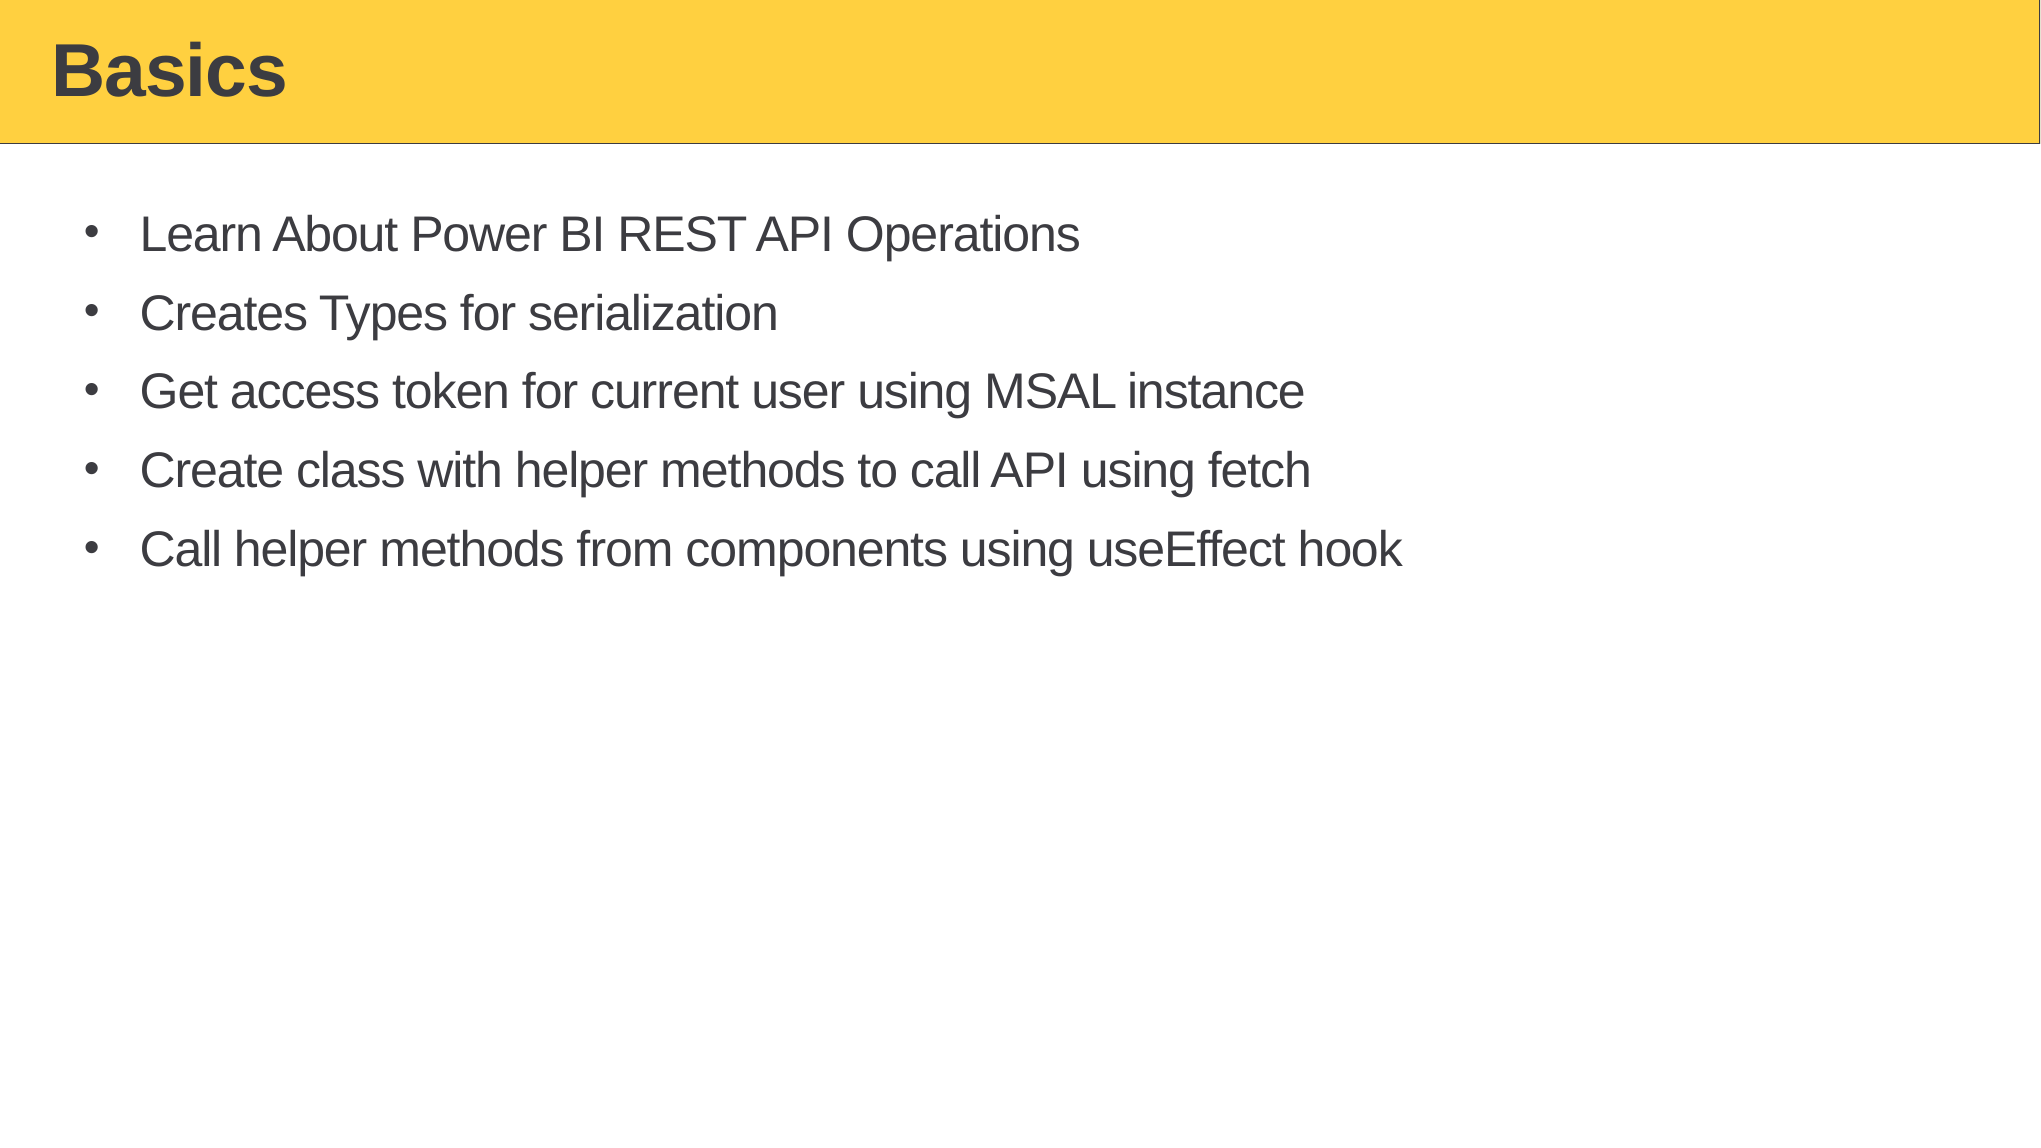

# Basics
Learn About Power BI REST API Operations
Creates Types for serialization
Get access token for current user using MSAL instance
Create class with helper methods to call API using fetch
Call helper methods from components using useEffect hook